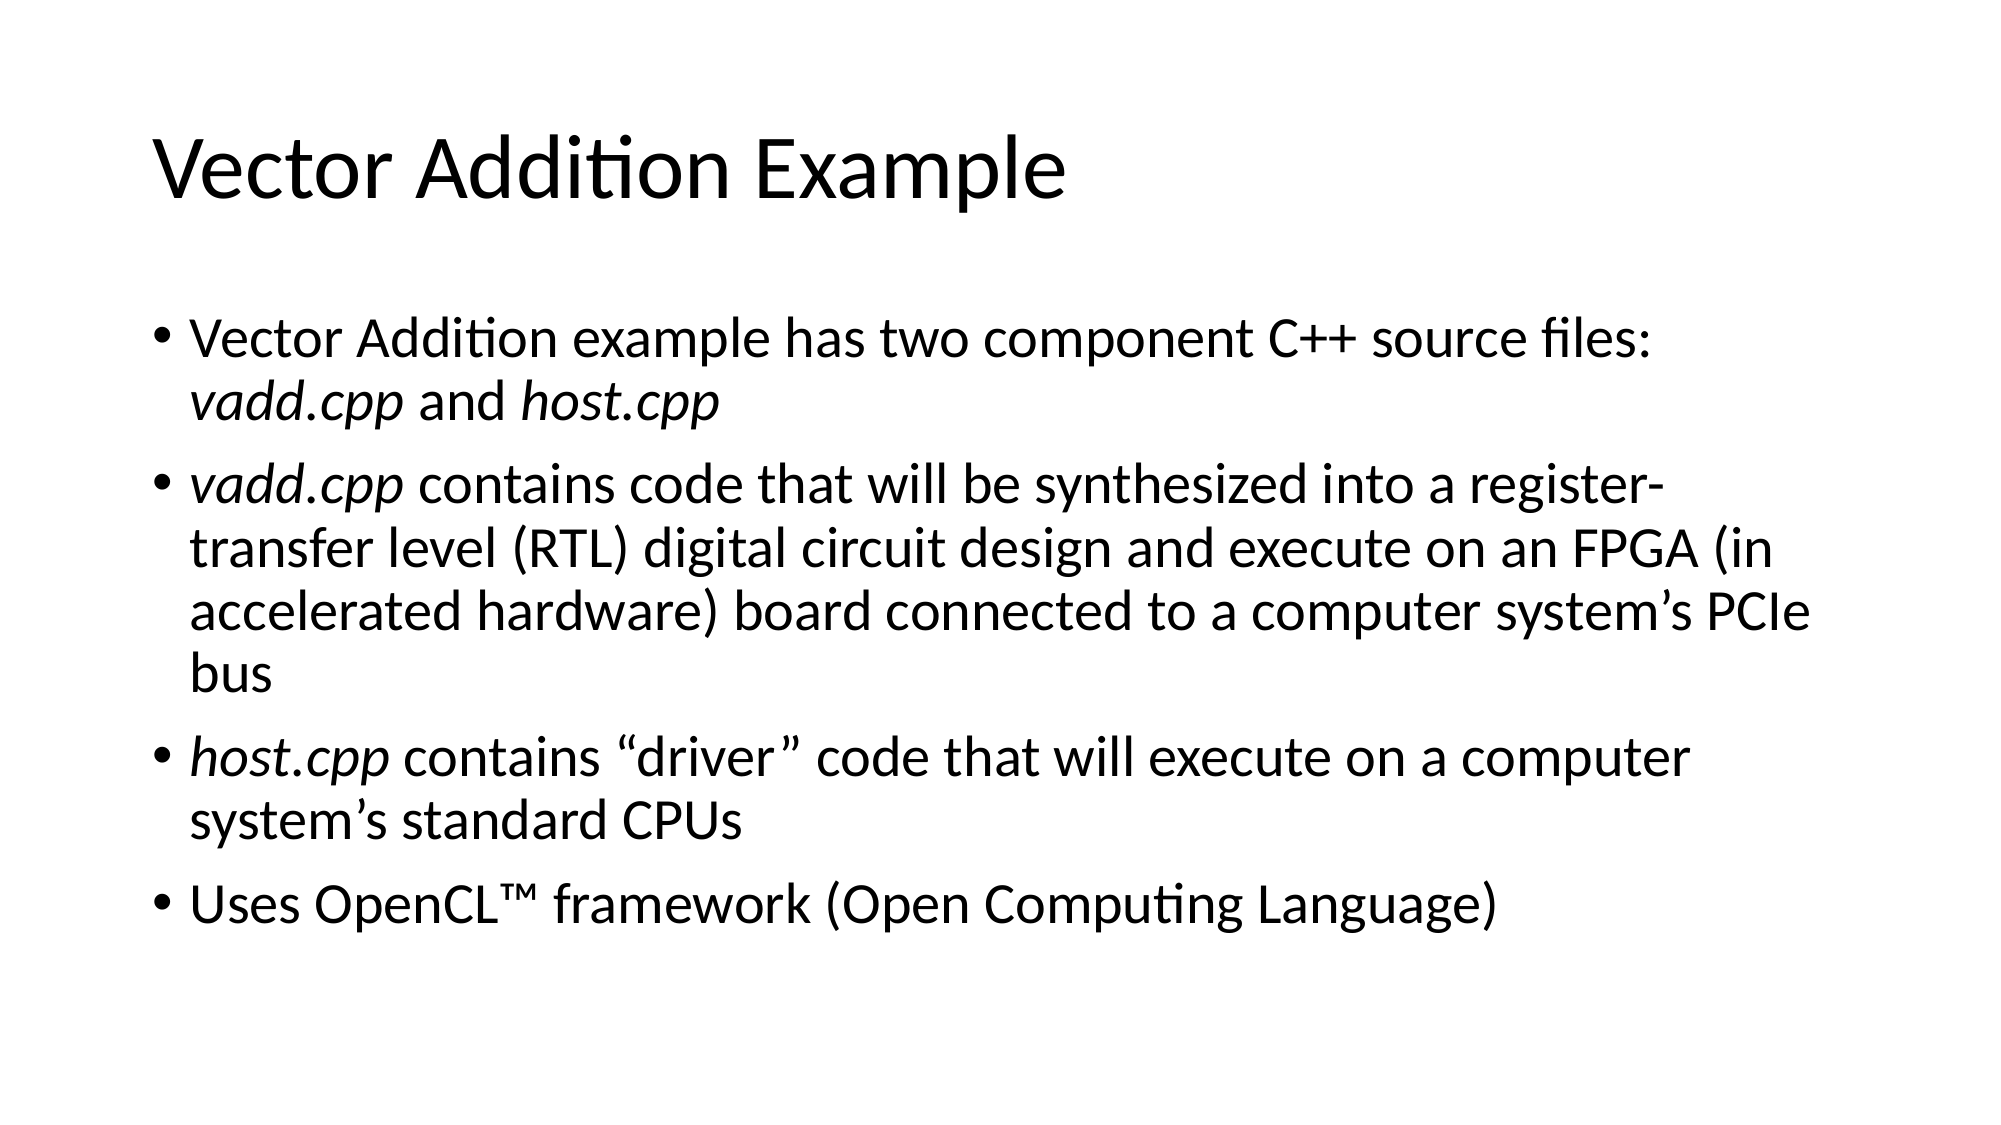

# Vector Addition Example
Vector Addition example has two component C++ source files: vadd.cpp and host.cpp
vadd.cpp contains code that will be synthesized into a register-transfer level (RTL) digital circuit design and execute on an FPGA (in accelerated hardware) board connected to a computer system’s PCIe bus
host.cpp contains “driver” code that will execute on a computer system’s standard CPUs
Uses OpenCL™ framework (Open Computing Language)